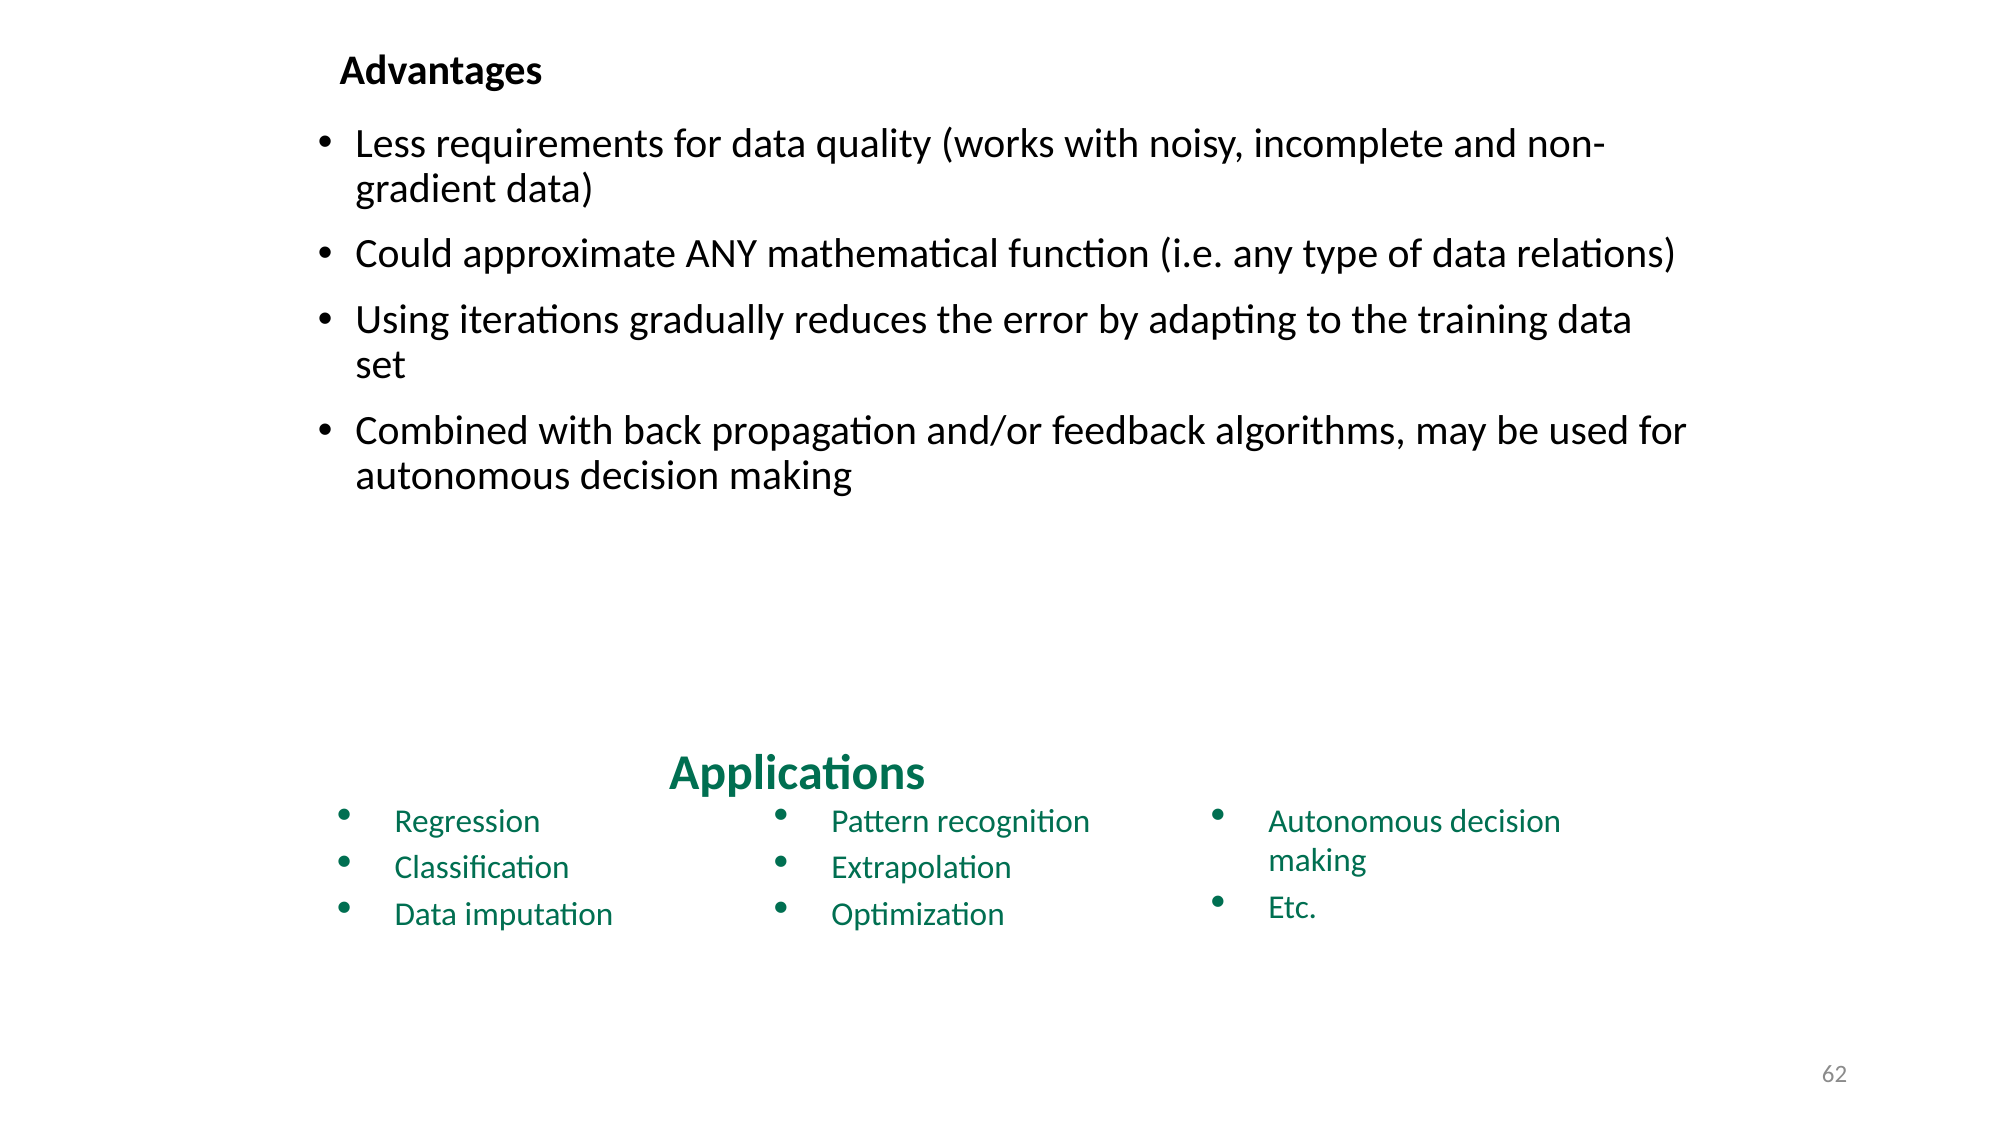

# Advantages
Less requirements for data quality (works with noisy, incomplete and non-gradient data)
Could approximate ANY mathematical function (i.e. any type of data relations)
Using iterations gradually reduces the error by adapting to the training data set
Combined with back propagation and/or feedback algorithms, may be used for autonomous decision making
Applications
Regression
Classification
Data imputation
Pattern recognition
Extrapolation
Optimization
Autonomous decision making
Etc.
62